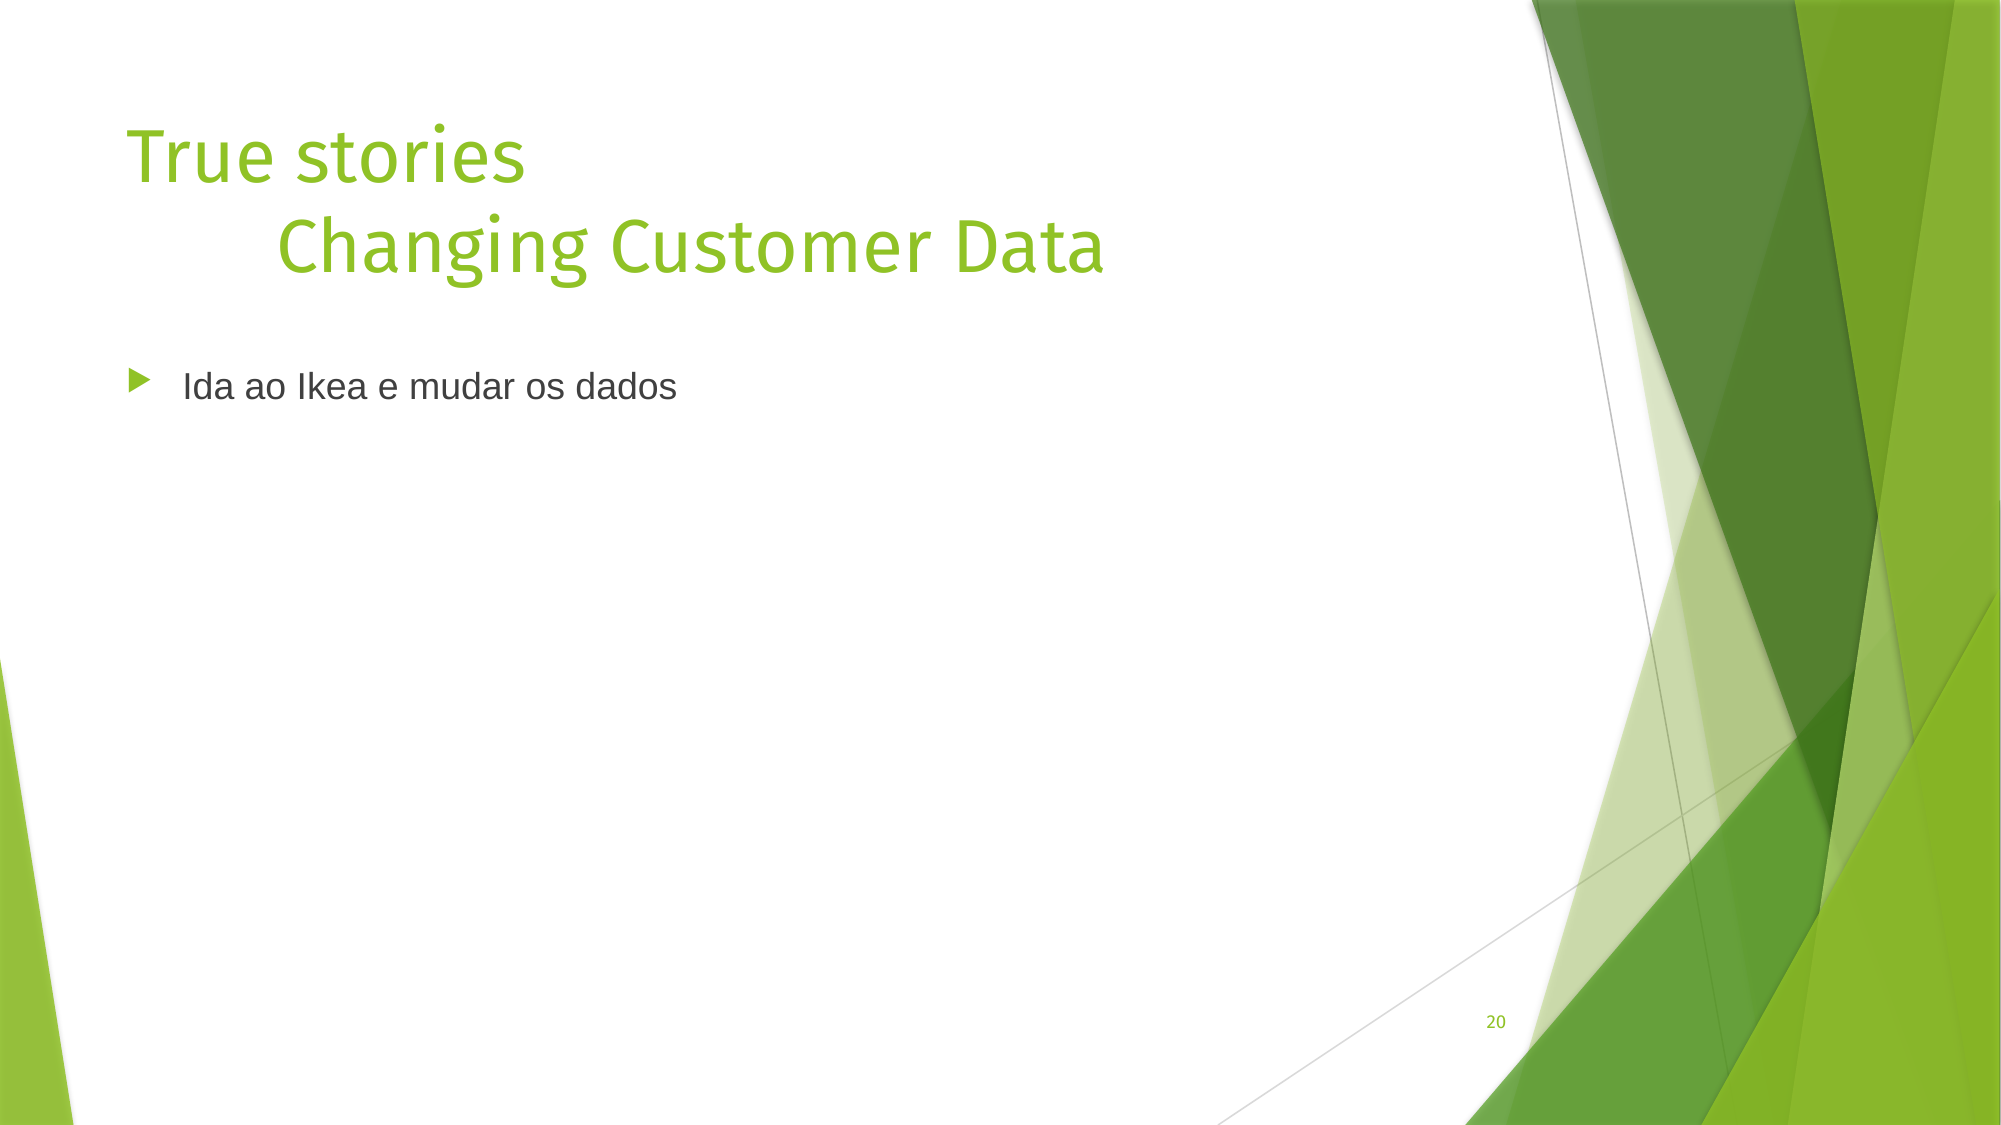

# True stories Changing Customer Data
Ida ao Ikea e mudar os dados
20